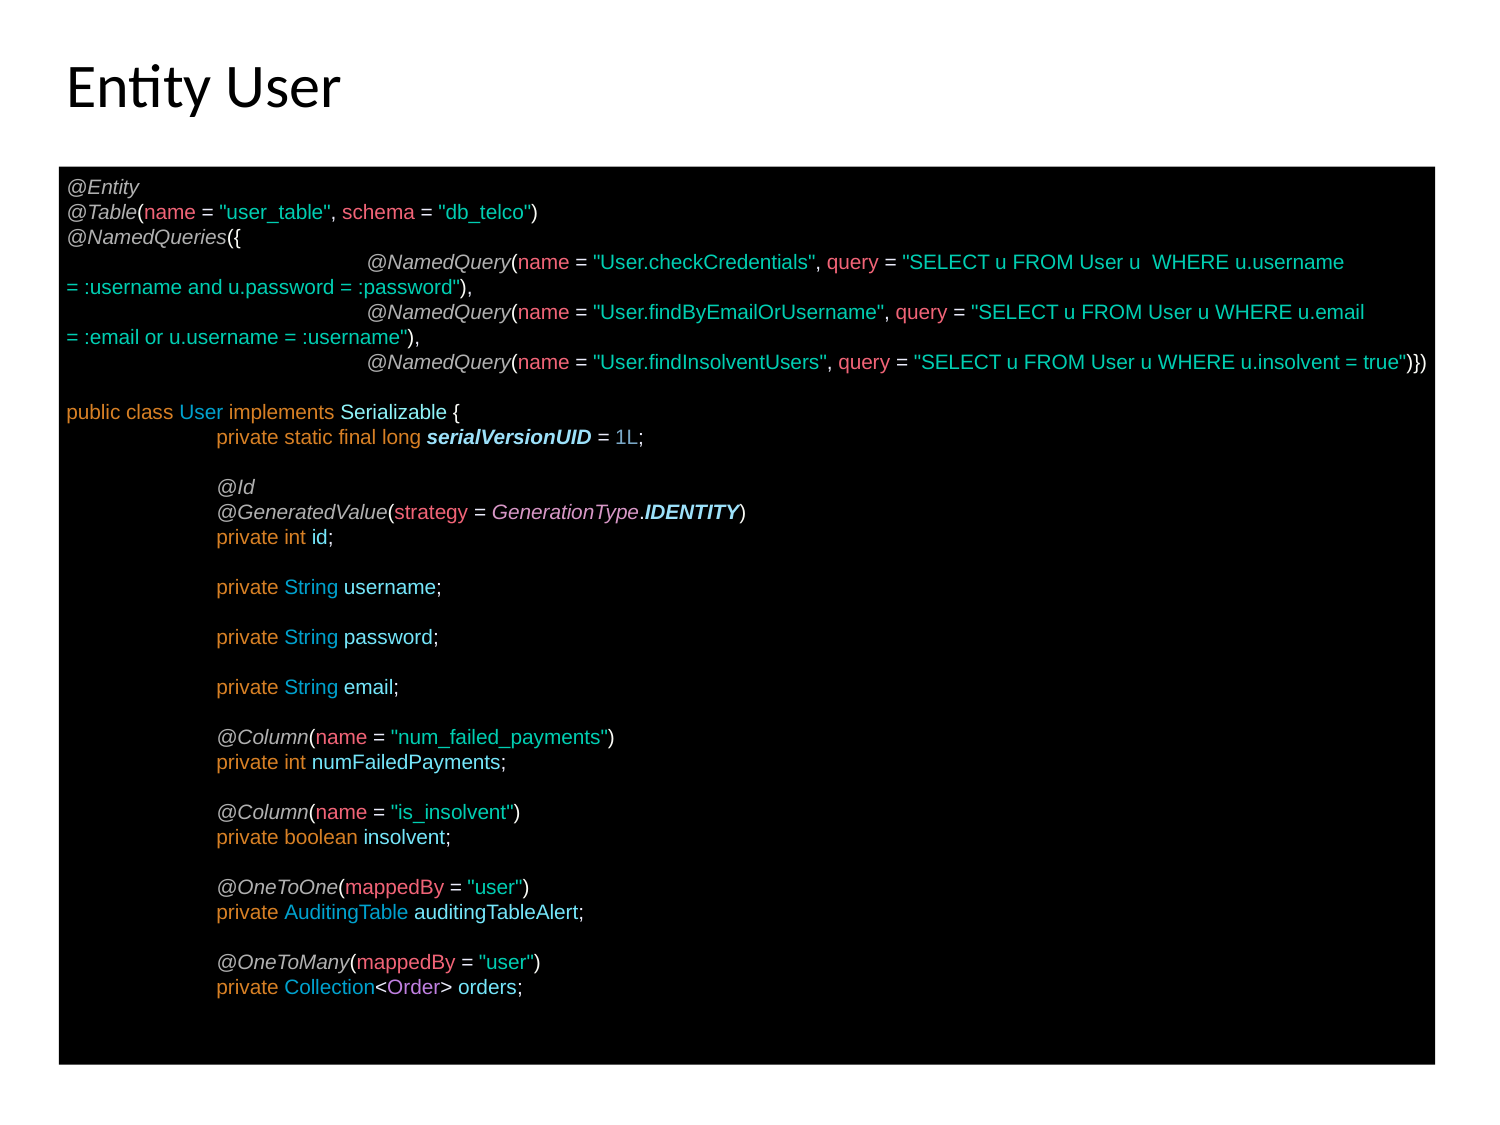

# Entity User
@Entity
@Table(name = "user_table", schema = "db_telco")
@NamedQueries({
		@NamedQuery(name = "User.checkCredentials", query = "SELECT u FROM User u  WHERE u.username = :username and u.password = :password"),
		@NamedQuery(name = "User.findByEmailOrUsername", query = "SELECT u FROM User u WHERE u.email = :email or u.username = :username"),
		@NamedQuery(name = "User.findInsolventUsers", query = "SELECT u FROM User u WHERE u.insolvent = true")})

public class User implements Serializable {
	private static final long serialVersionUID = 1L;

	@Id
	@GeneratedValue(strategy = GenerationType.IDENTITY)
	private int id;

	private String username;

	private String password;

	private String email;

	@Column(name = "num_failed_payments")
	private int numFailedPayments;

	@Column(name = "is_insolvent")
	private boolean insolvent;

	@OneToOne(mappedBy = "user")
	private AuditingTable auditingTableAlert;

	@OneToMany(mappedBy = "user")
	private Collection<Order> orders;